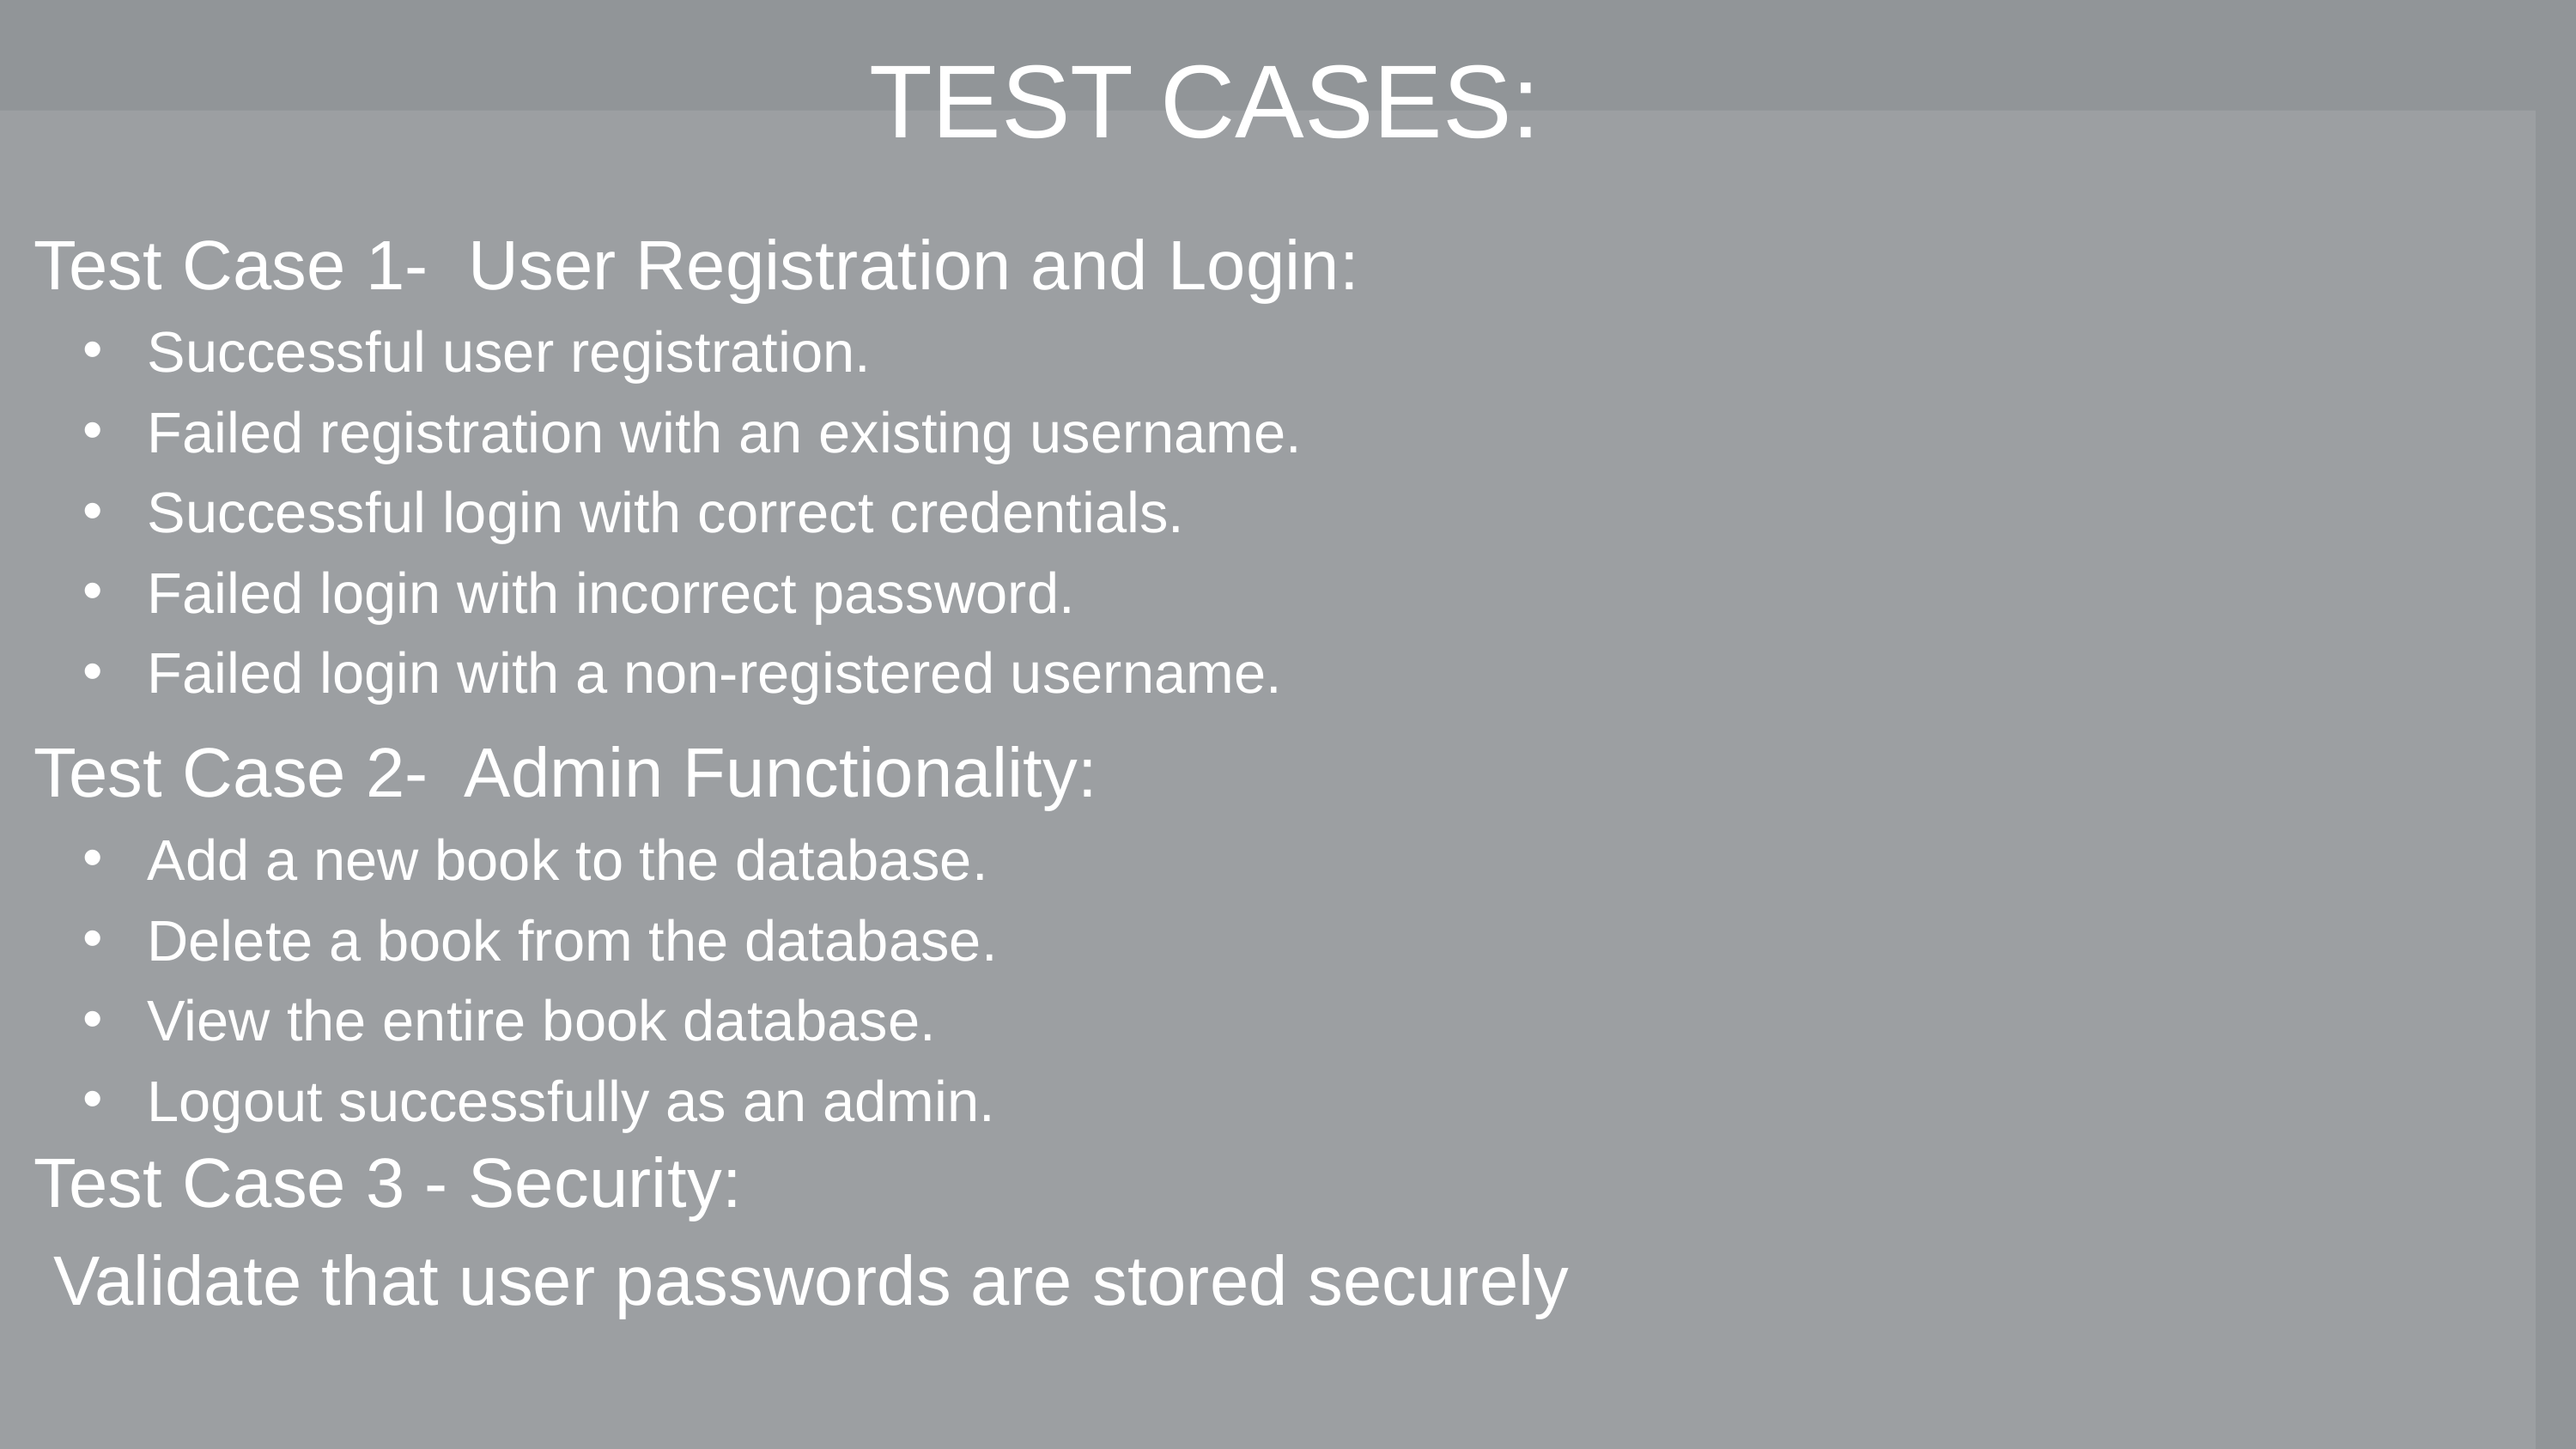

TEST CASES:

Test Case 1-  User Registration and Login:
 Successful user registration.
 Failed registration with an existing username.
 Successful login with correct credentials.
 Failed login with incorrect password.
 Failed login with a non-registered username.

Test Case 2-  Admin Functionality:
 Add a new book to the database.
 Delete a book from the database.
 View the entire book database.
 Logout successfully as an admin.

Test Case 3 - Security:
 Validate that user passwords are stored securely